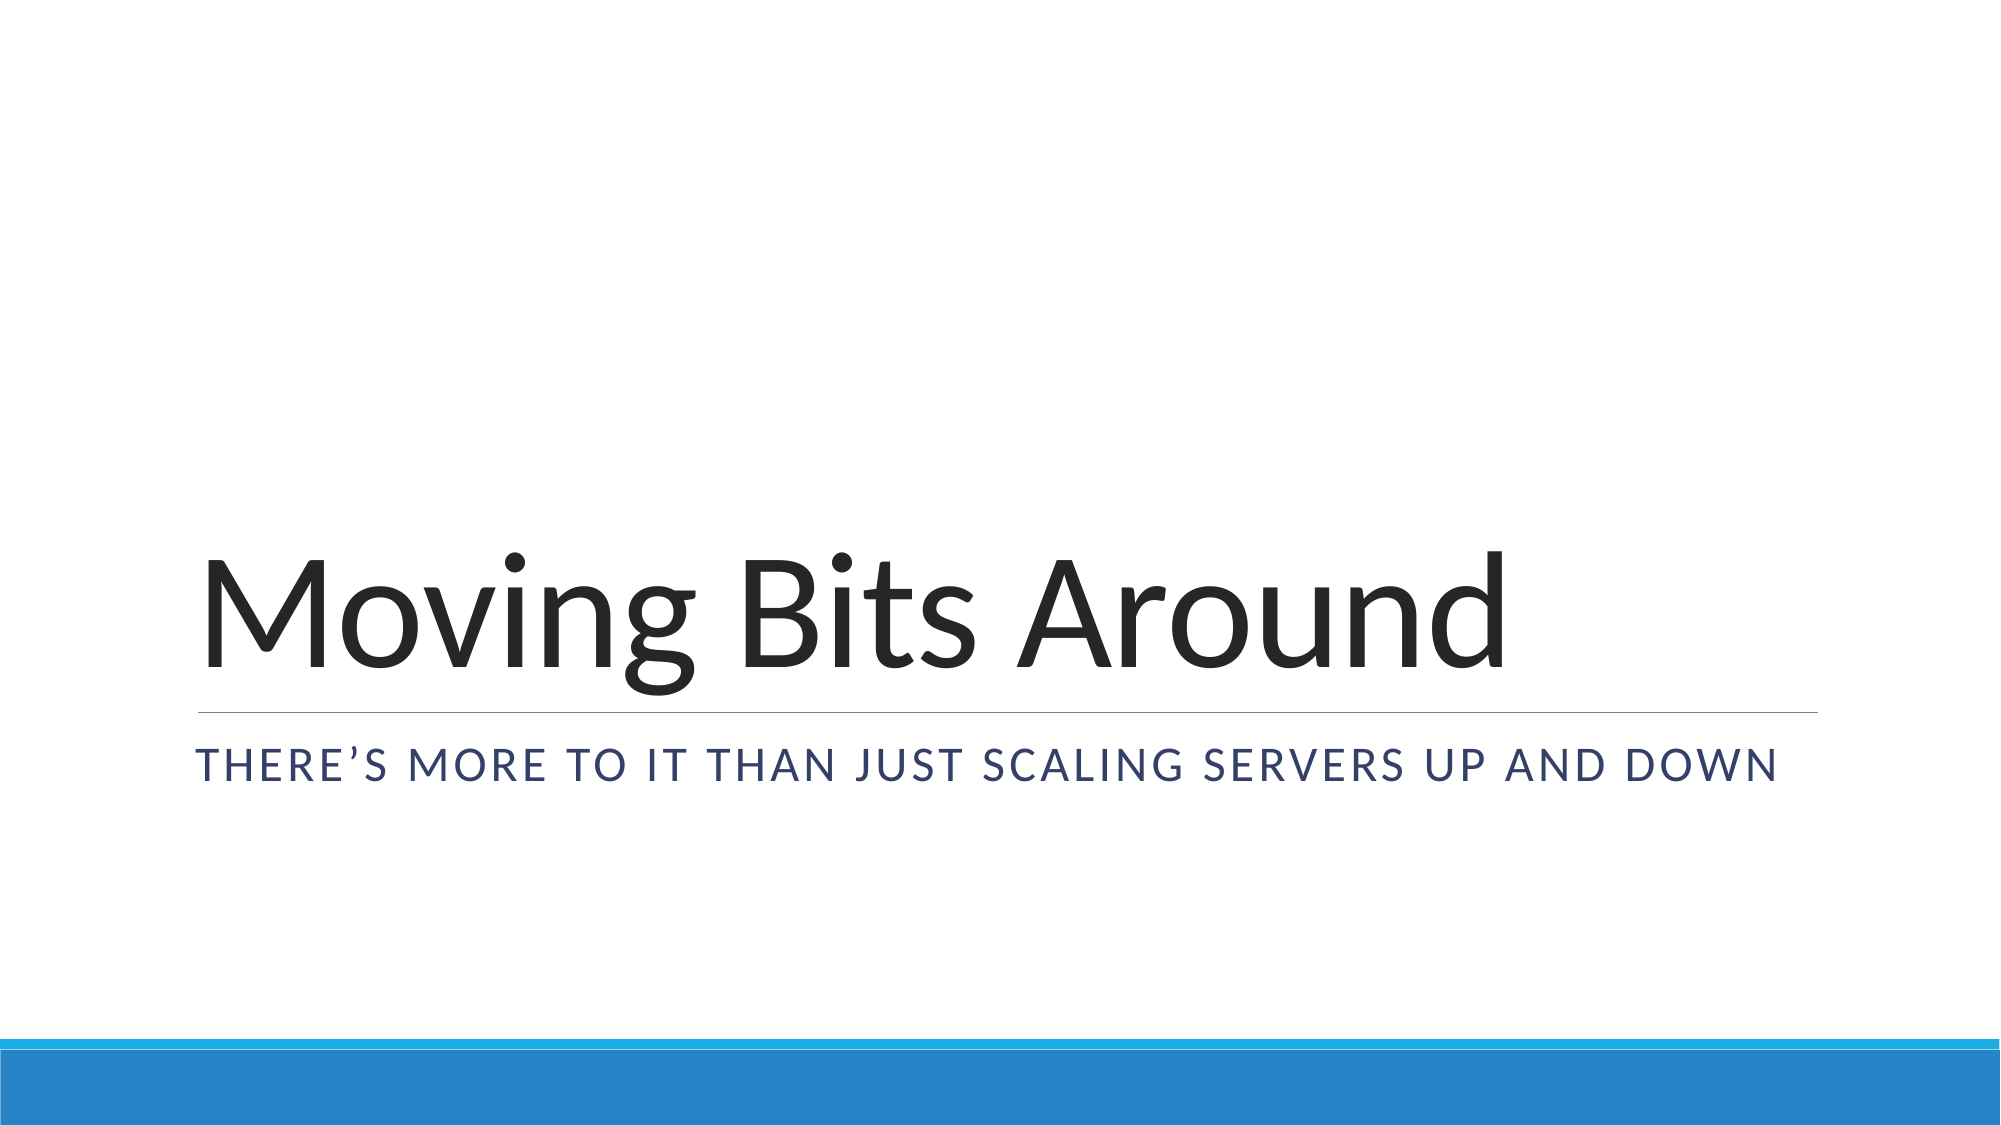

# Moving Bits Around
There’s more to it than just scaling servers up and down